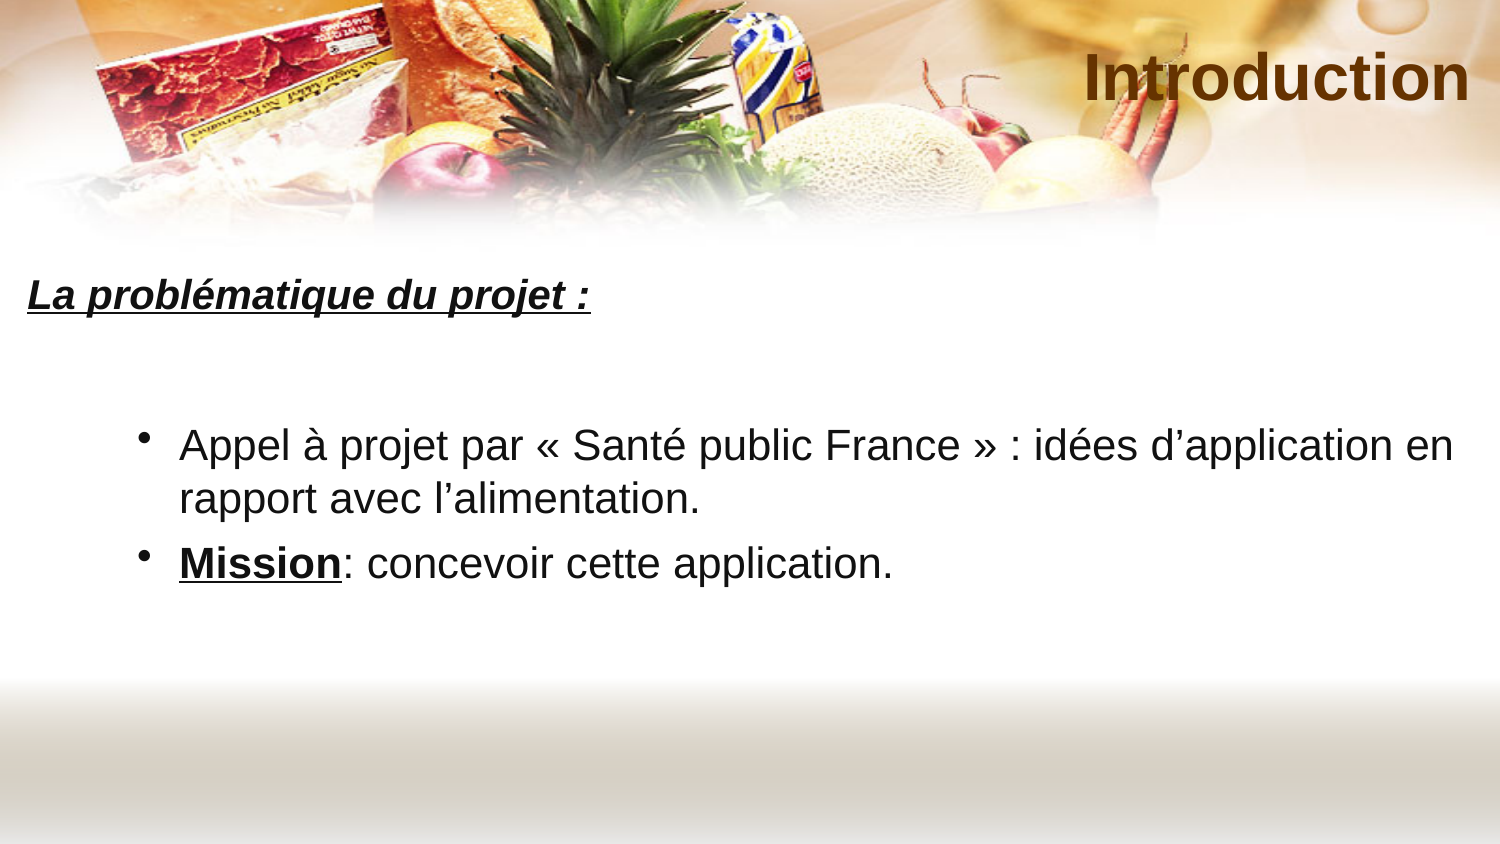

Introduction
La problématique du projet :

Appel à projet par « Santé public France » : idées d’application en rapport avec l’alimentation.
Mission: concevoir cette application.